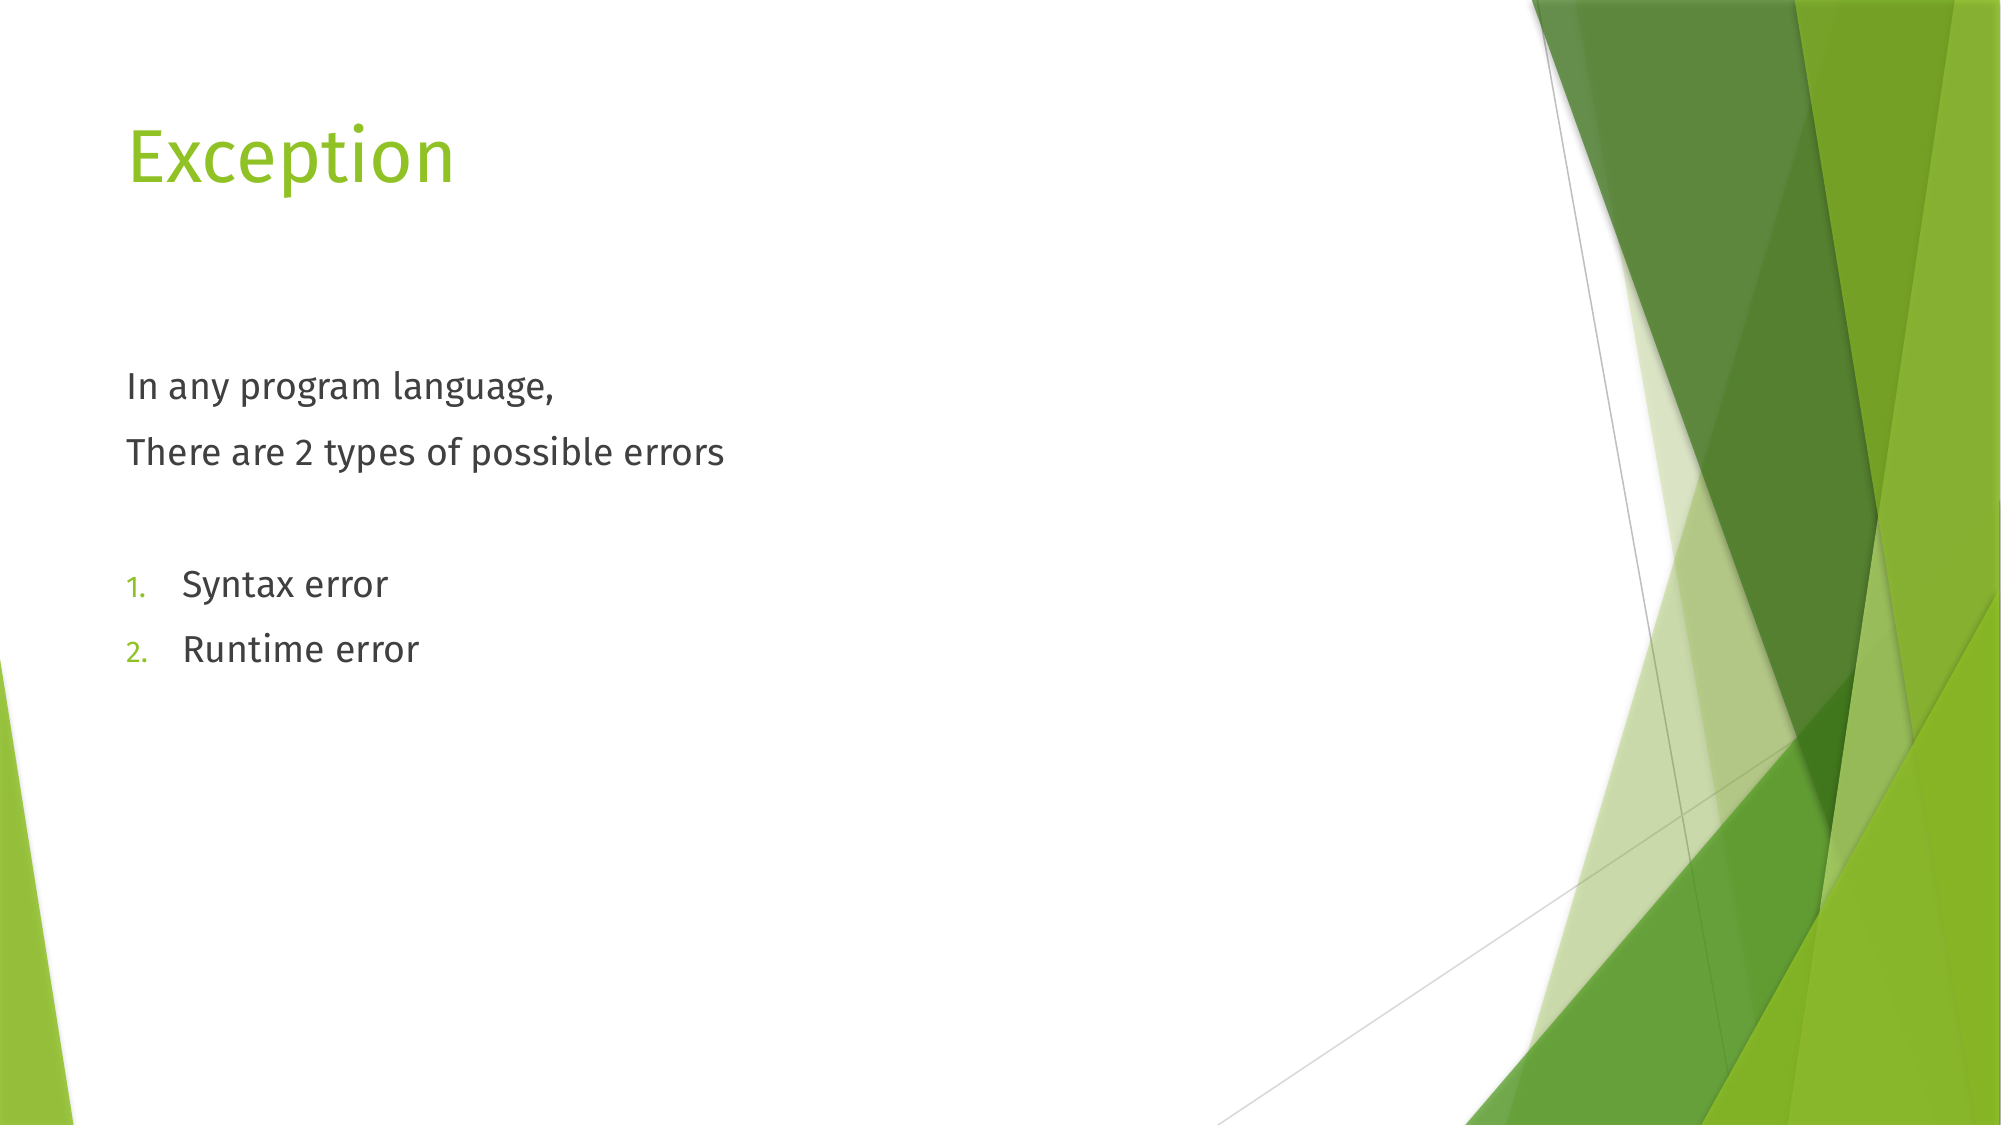

# Exception
In any program language,
There are 2 types of possible errors

Syntax error
Runtime error